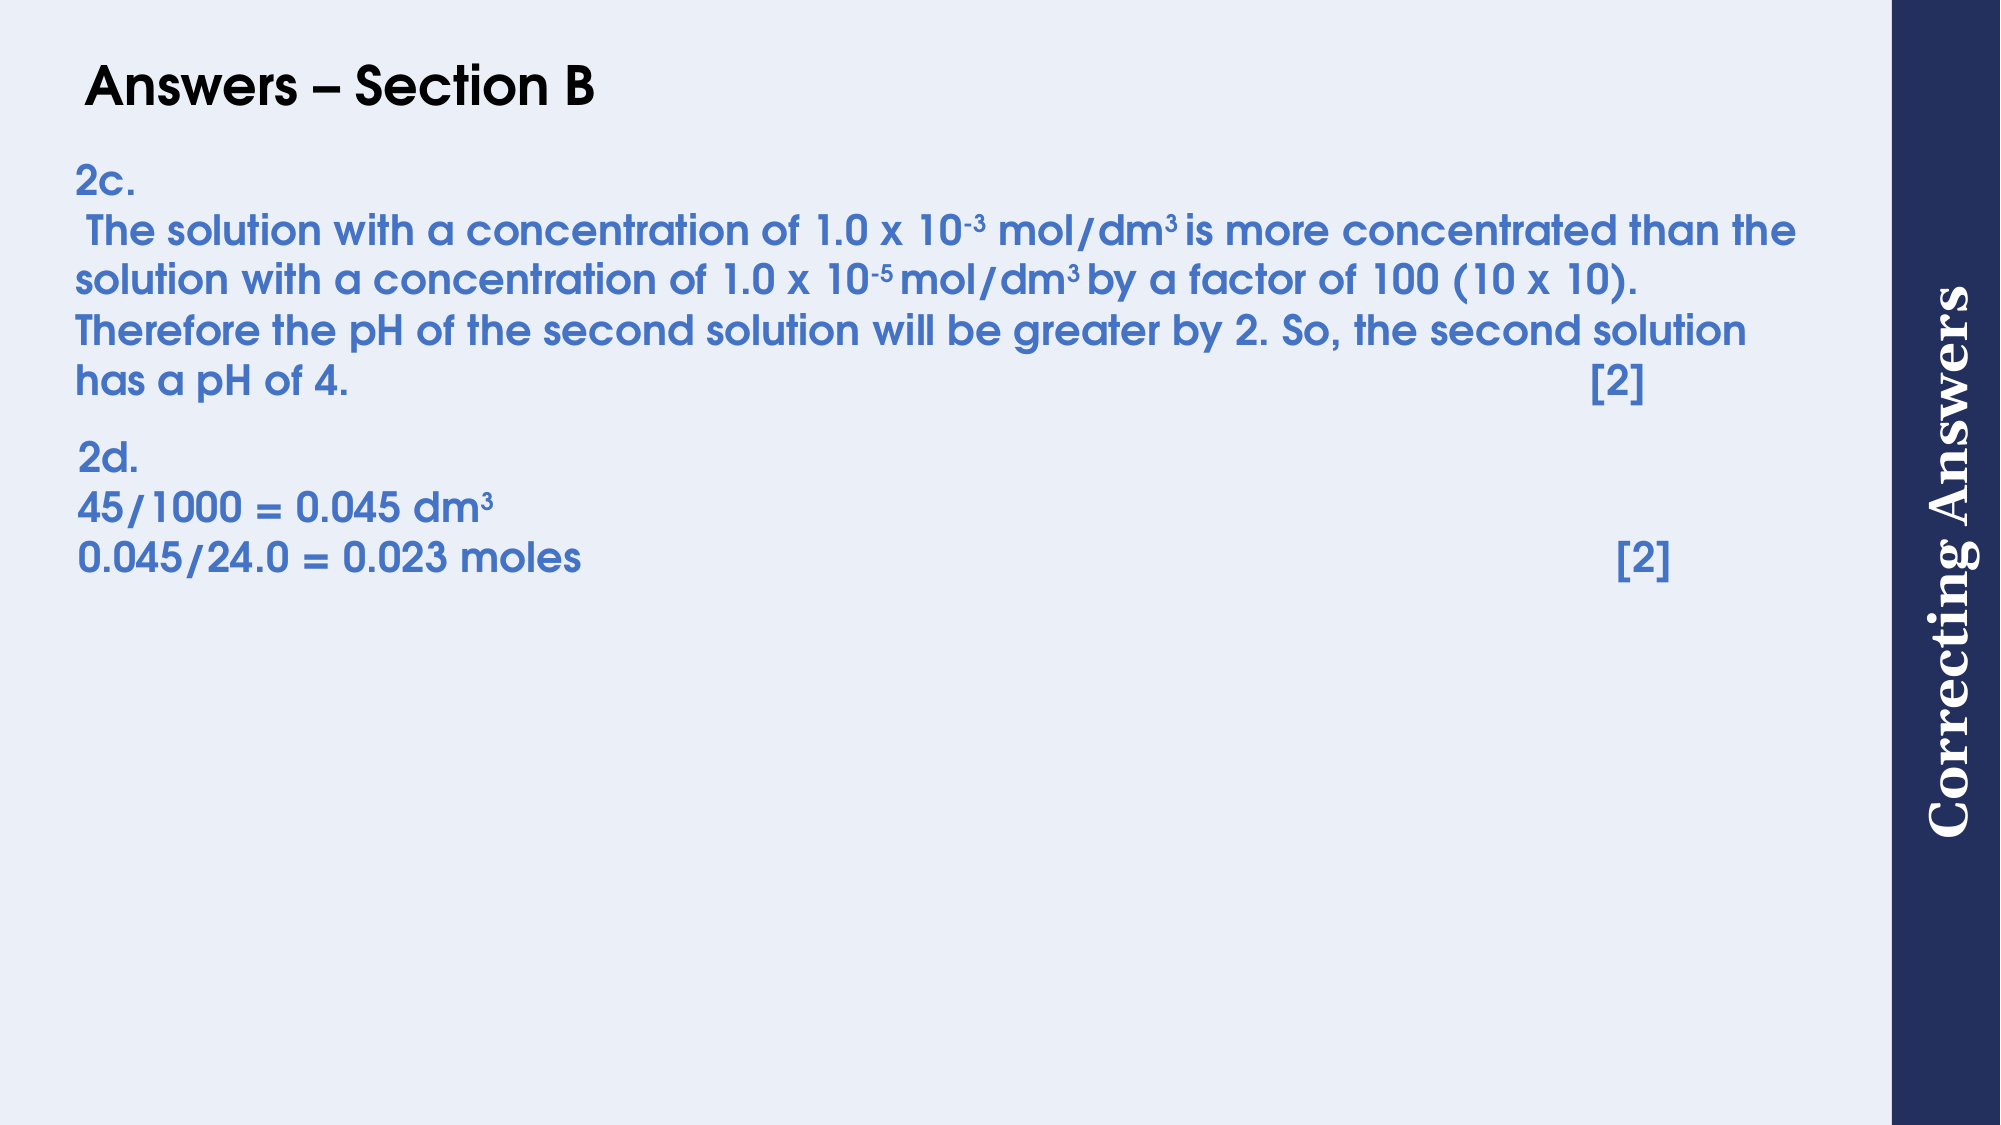

Answers – Section B
2c.
 The solution with a concentration of 1.0 x 10-3 mol/dm3 is more concentrated than the solution with a concentration of 1.0 x 10-5 mol/dm3 by a factor of 100 (10 x 10). Therefore the pH of the second solution will be greater by 2. So, the second solution has a pH of 4.                                                                                                                      [2]
2d.
45/1000 = 0.045 dm3
0.045/24.0 = 0.023 moles                                                                                        [2]